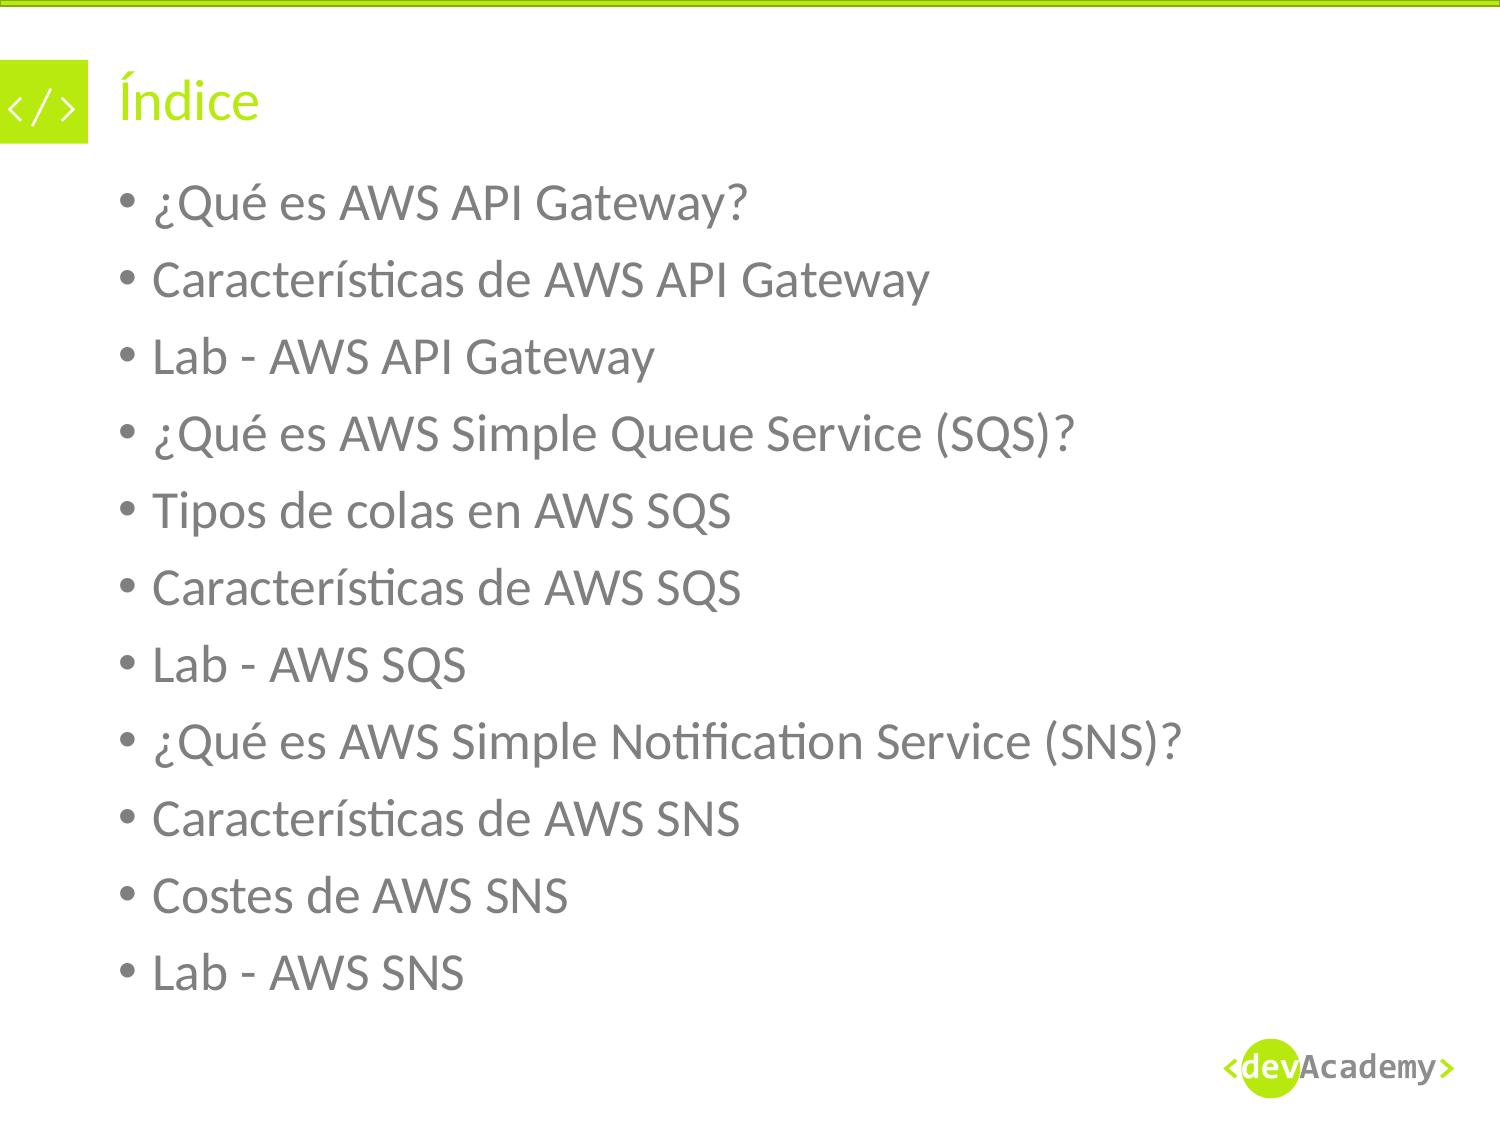

# Índice
¿Qué es AWS API Gateway?
Características de AWS API Gateway
Lab - AWS API Gateway
¿Qué es AWS Simple Queue Service (SQS)?
Tipos de colas en AWS SQS
Características de AWS SQS
Lab - AWS SQS
¿Qué es AWS Simple Notification Service (SNS)?
Características de AWS SNS
Costes de AWS SNS
Lab - AWS SNS